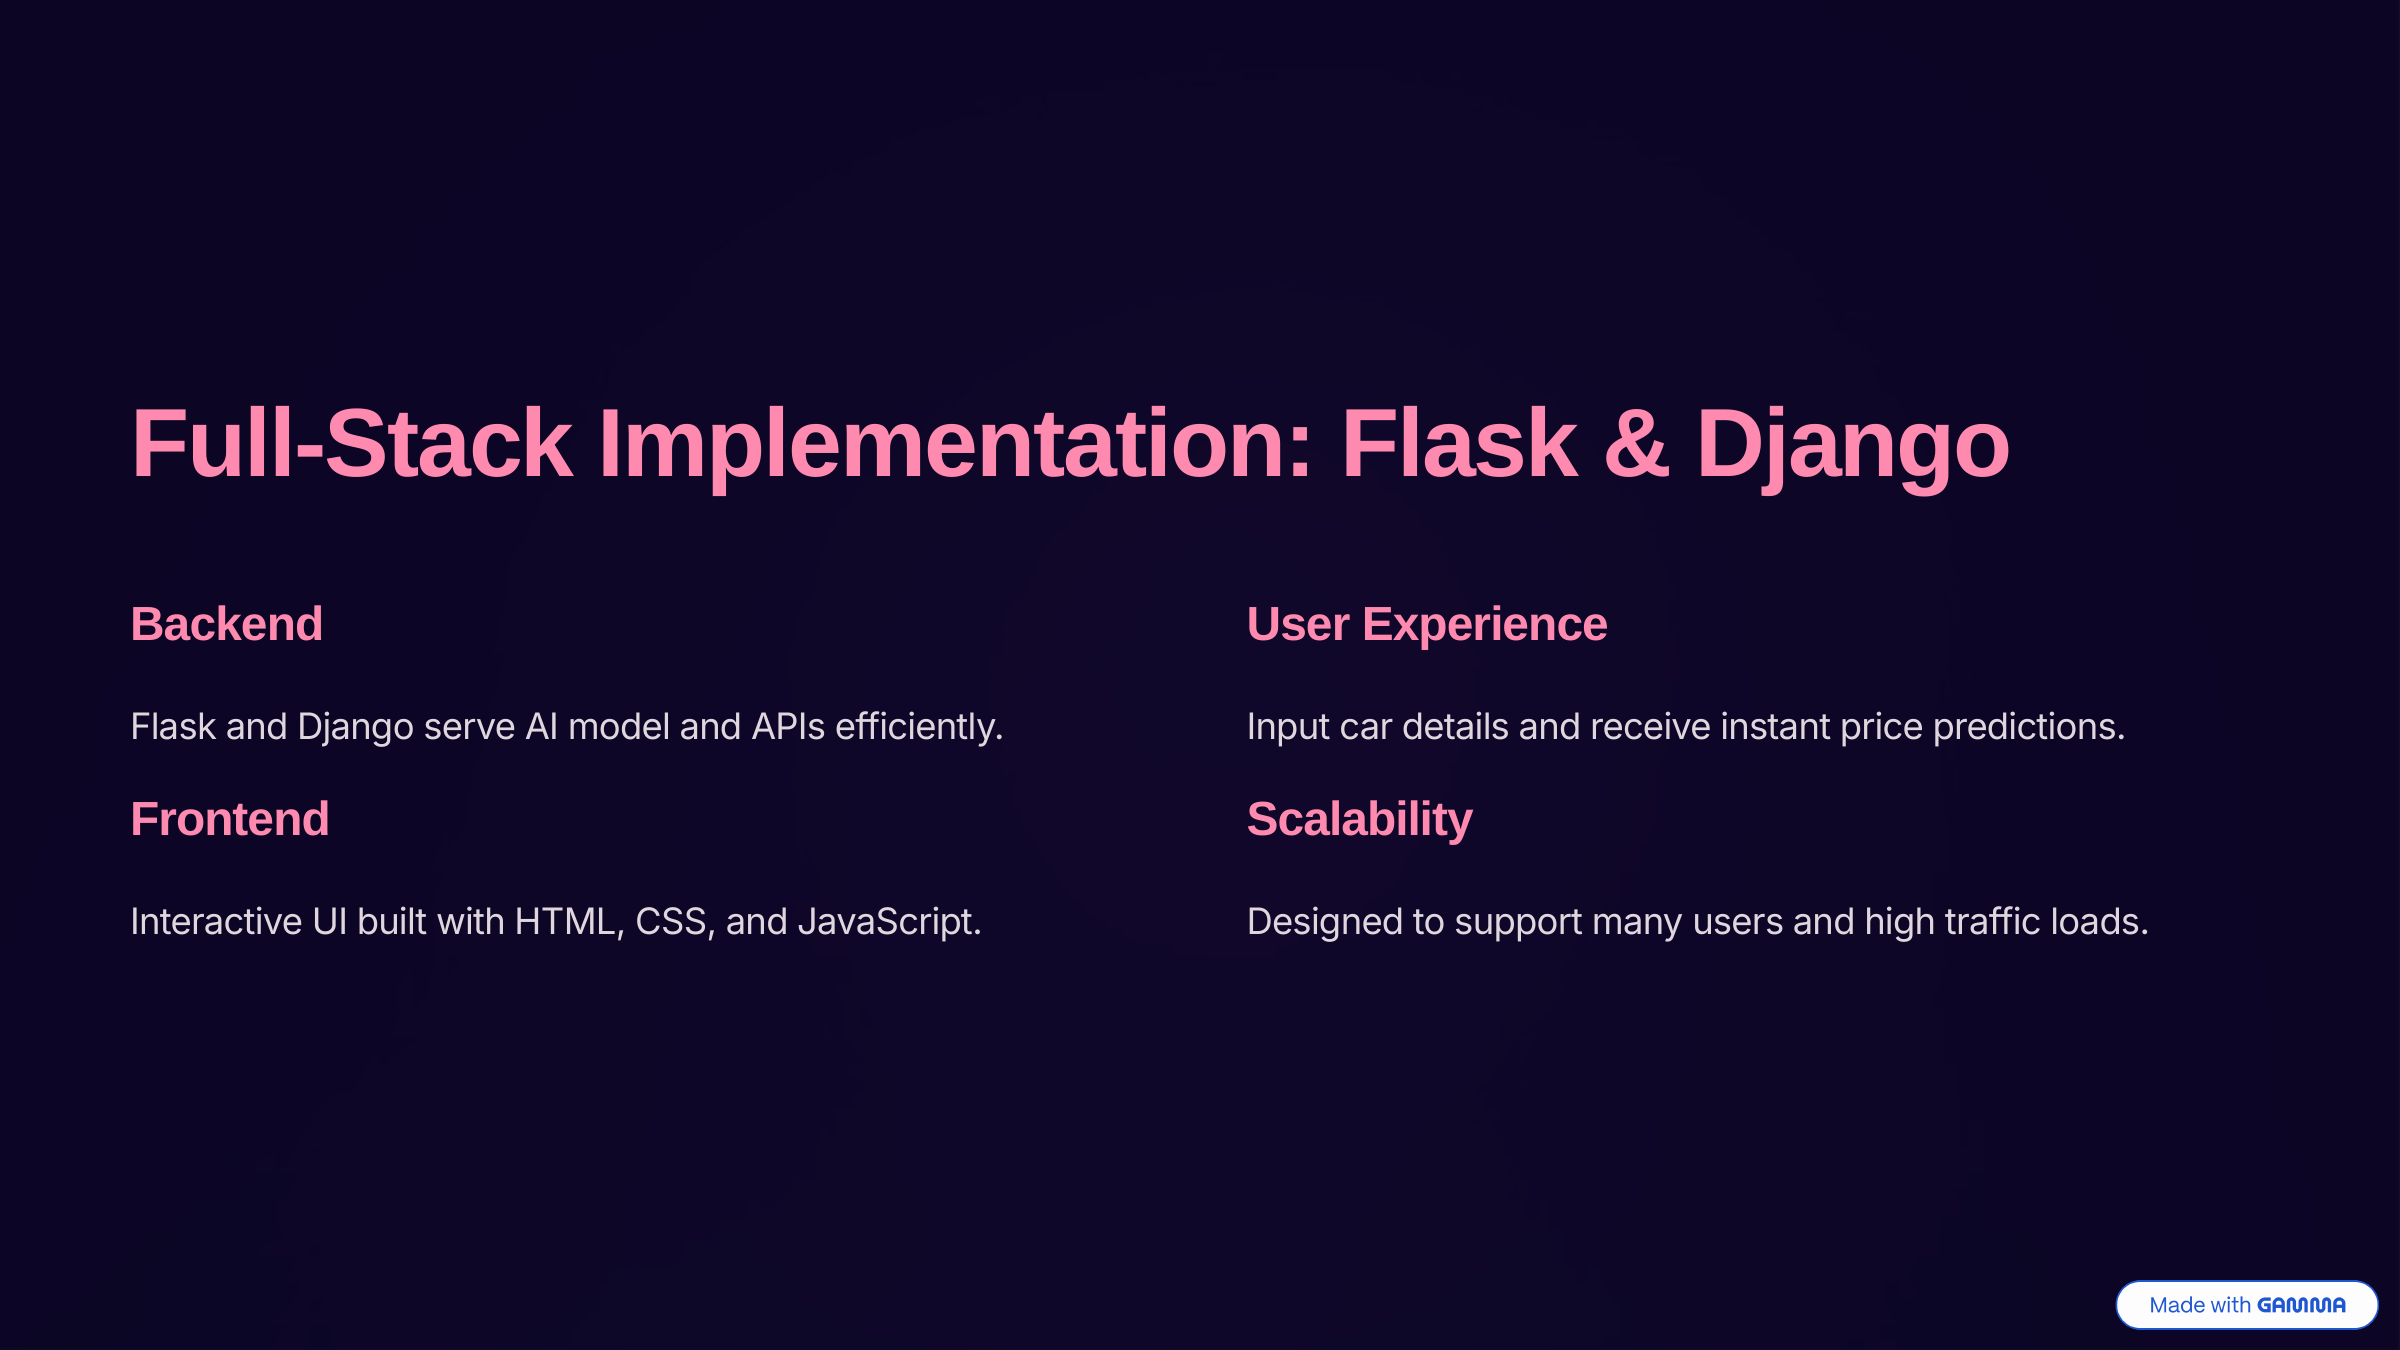

Full-Stack Implementation: Flask & Django
Backend
User Experience
Flask and Django serve AI model and APIs efficiently.
Input car details and receive instant price predictions.
Frontend
Scalability
Interactive UI built with HTML, CSS, and JavaScript.
Designed to support many users and high traffic loads.